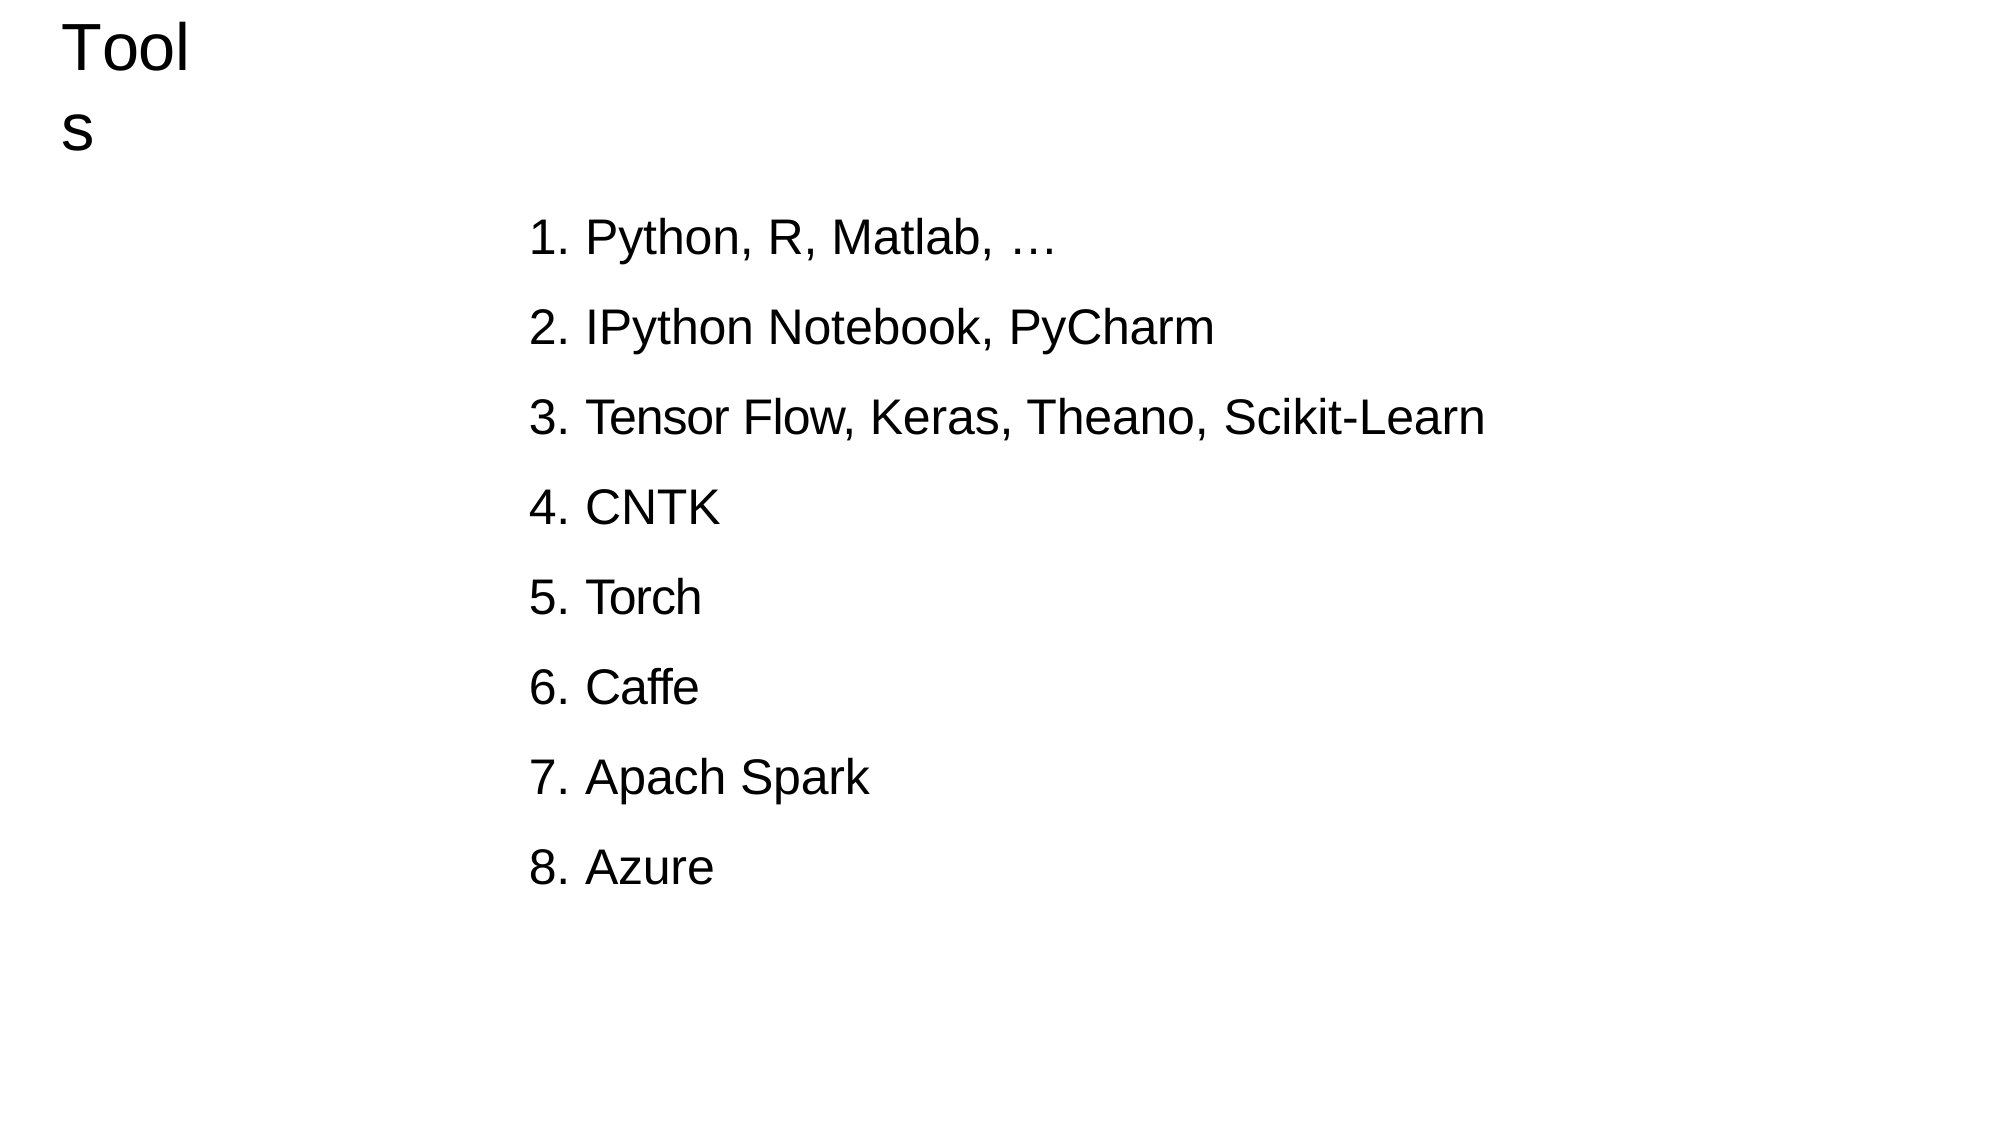

# Tools
Python, R, Matlab, …
IPython Notebook, PyCharm
Tensor Flow, Keras, Theano, Scikit-Learn
CNTK
Torch
Caffe
Apach Spark
Azure